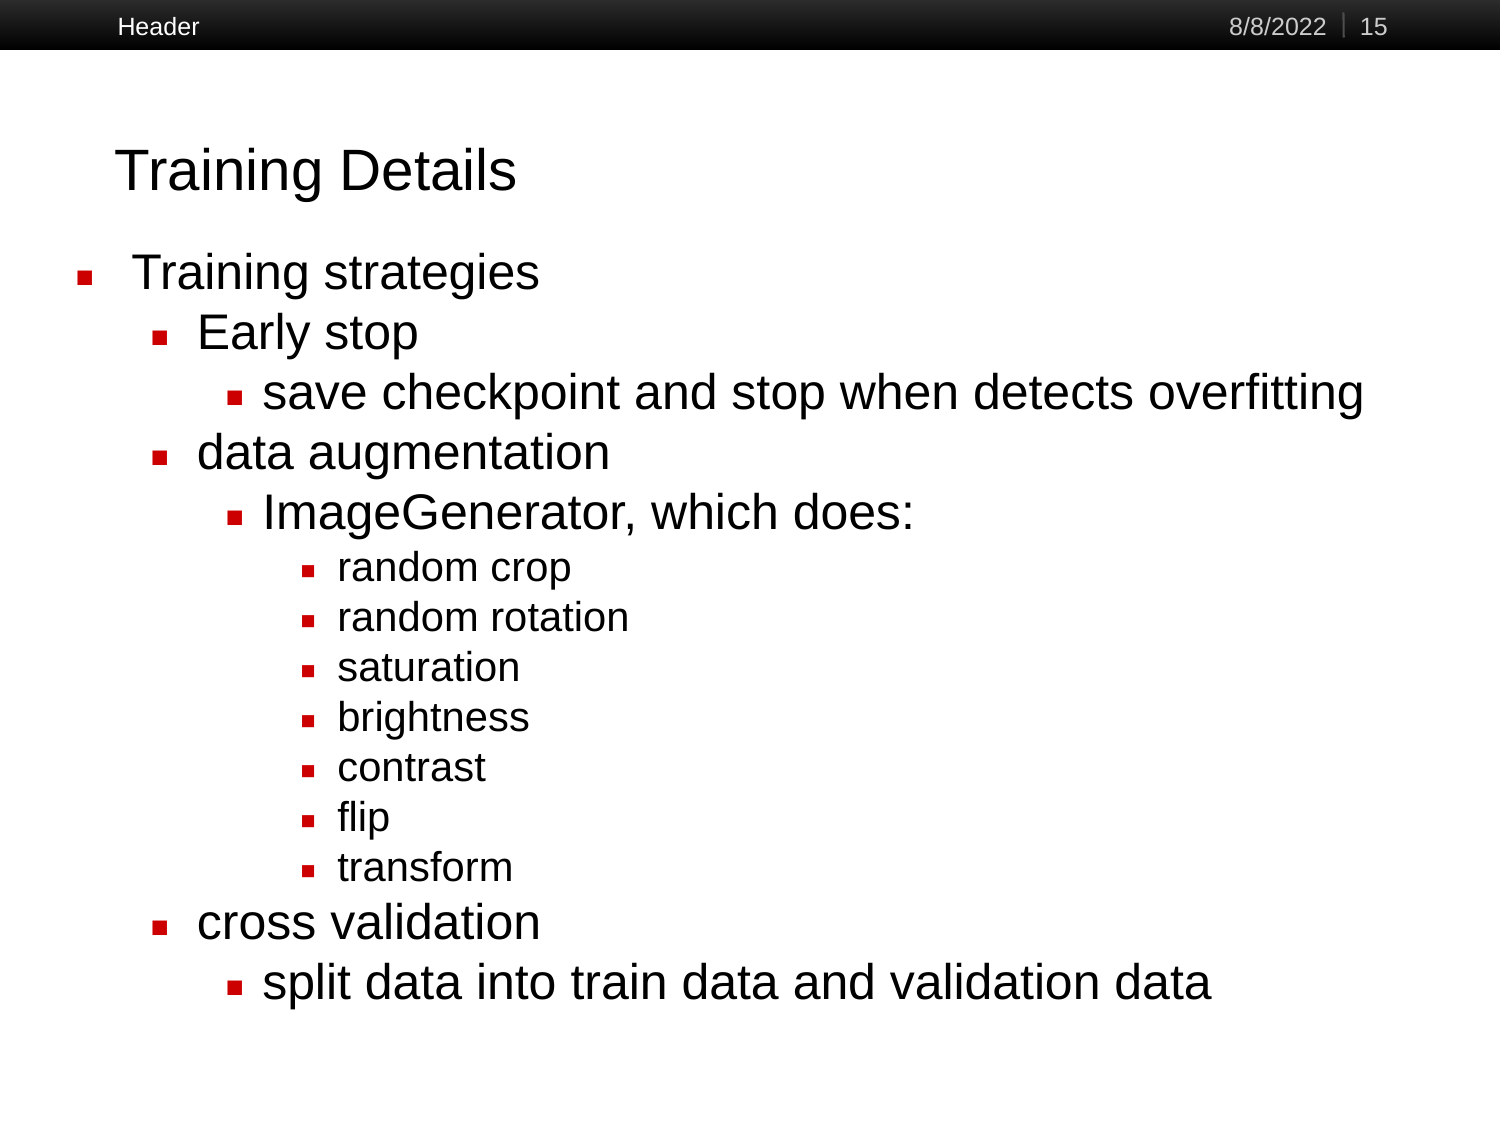

Header
8/8/2022
15
# Training Details
Training strategies
Early stop
save checkpoint and stop when detects overfitting
data augmentation
ImageGenerator, which does:
random crop
random rotation
saturation
brightness
contrast
flip
transform
cross validation
split data into train data and validation data